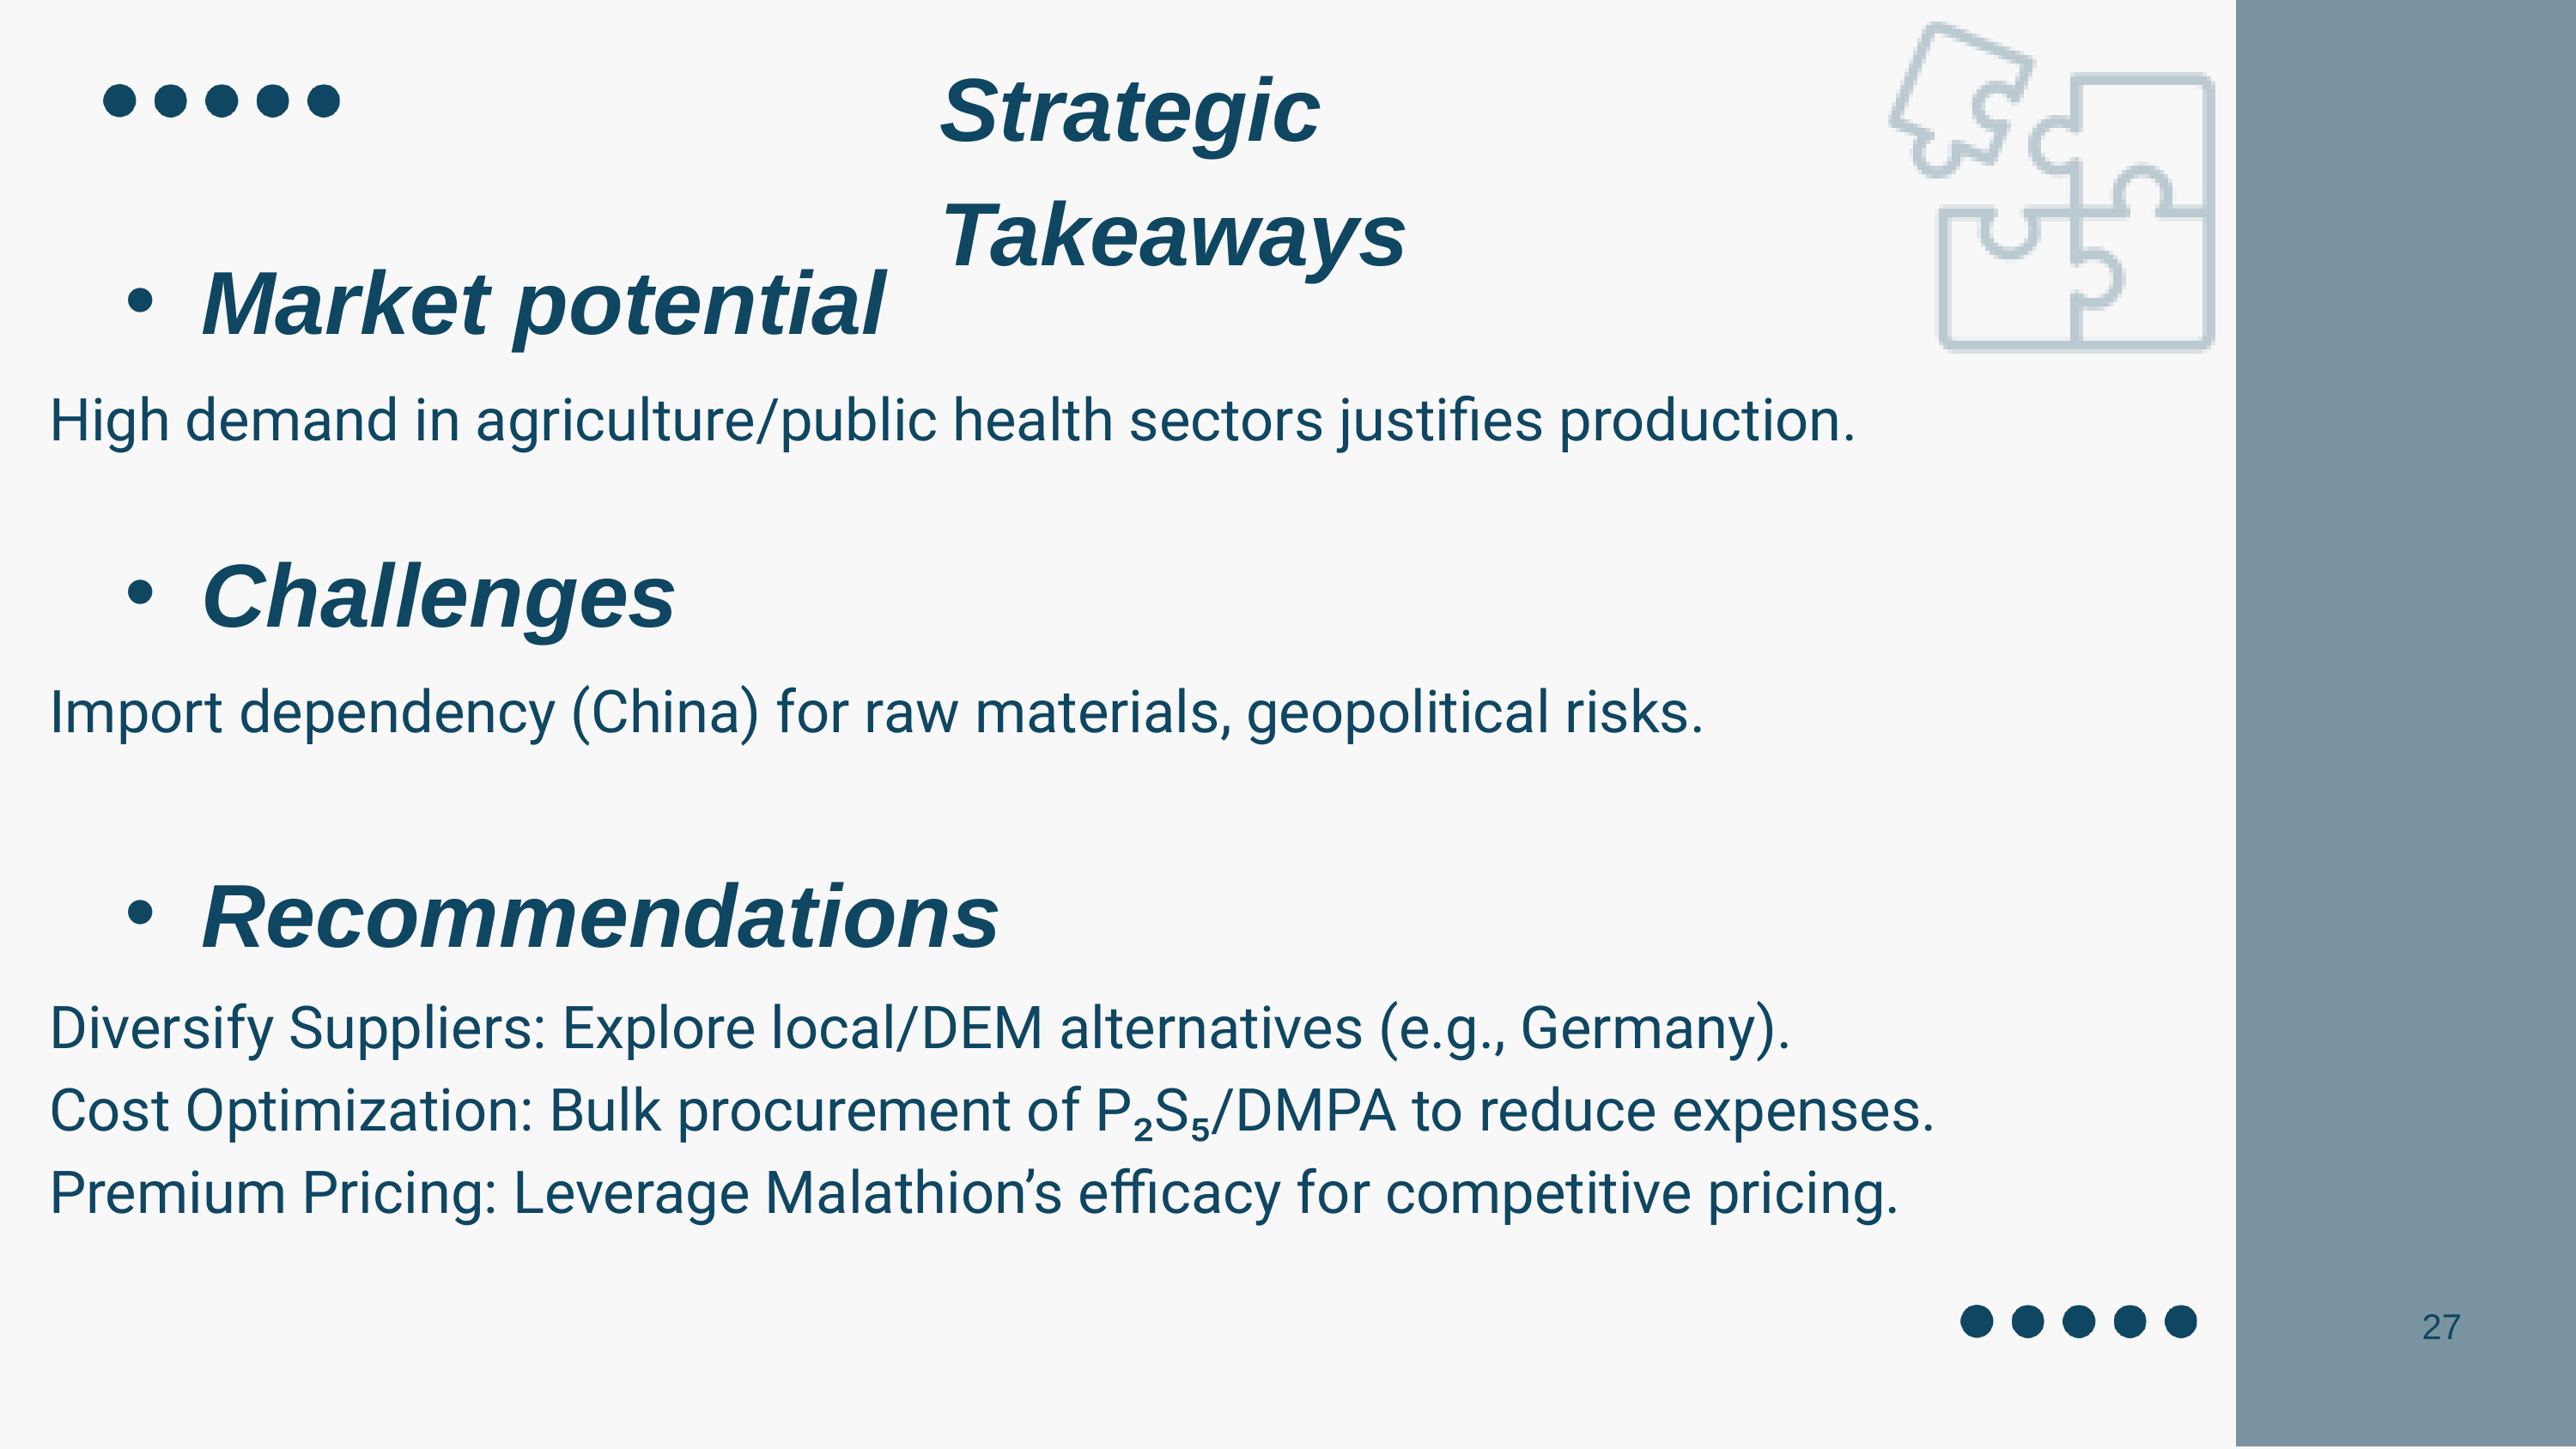

Strategic Takeaways

Market potential
High demand in agriculture/public health sectors justifies production.

Challenges
Import dependency (China) for raw materials, geopolitical risks.

Recommendations
Diversify Suppliers: Explore local/DEM alternatives (e.g., Germany).
Cost Optimization: Bulk procurement of P₂S₅/DMPA to reduce expenses.
Premium Pricing: Leverage Malathion’s efficacy for competitive pricing.

27